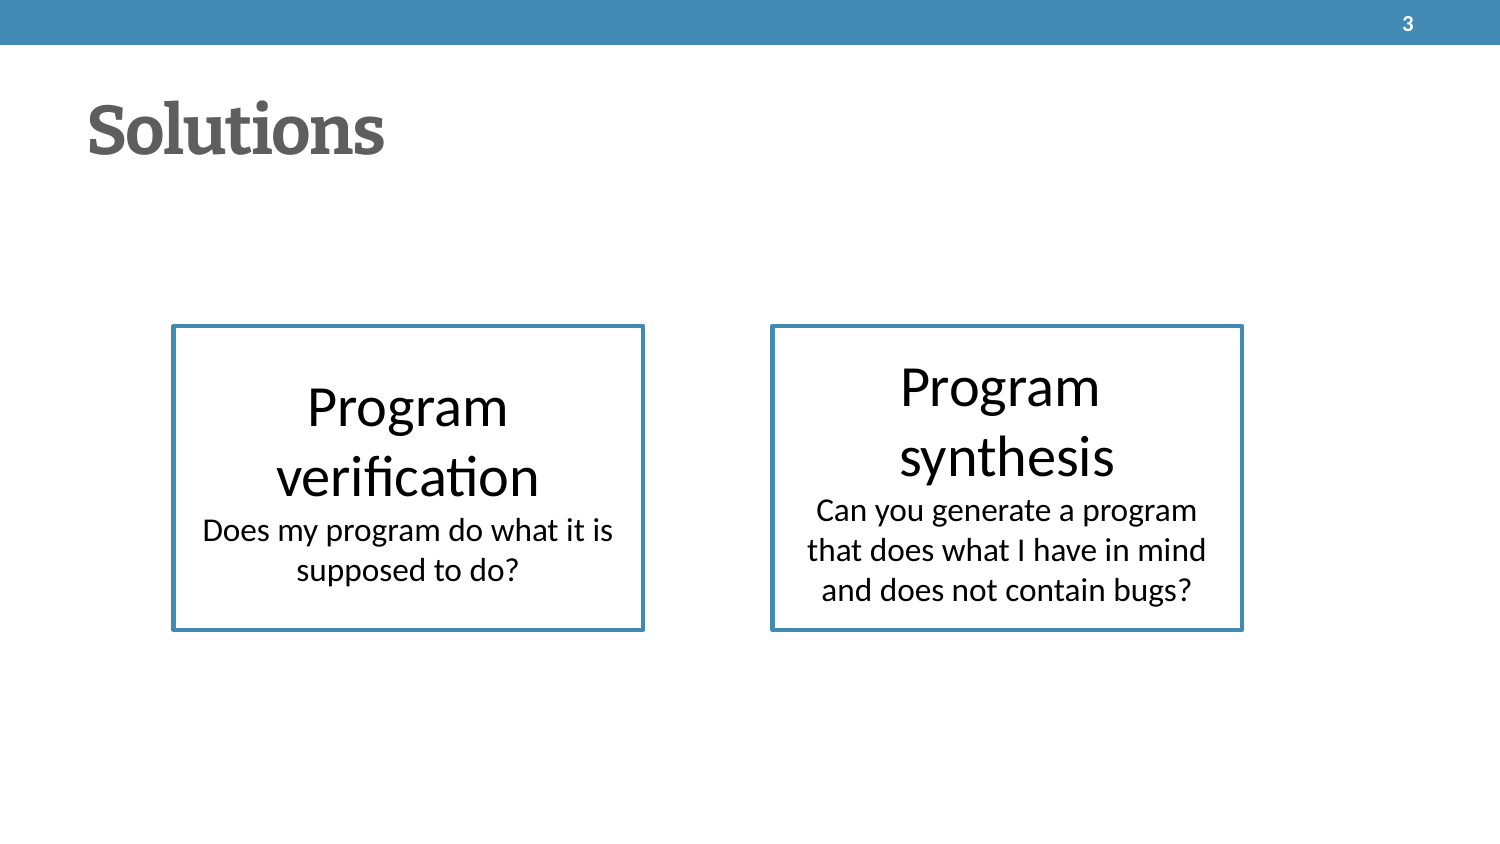

3
# Solutions
Program verification
Does my program do what it is supposed to do?
Program
synthesis
Can you generate a program that does what I have in mind and does not contain bugs?